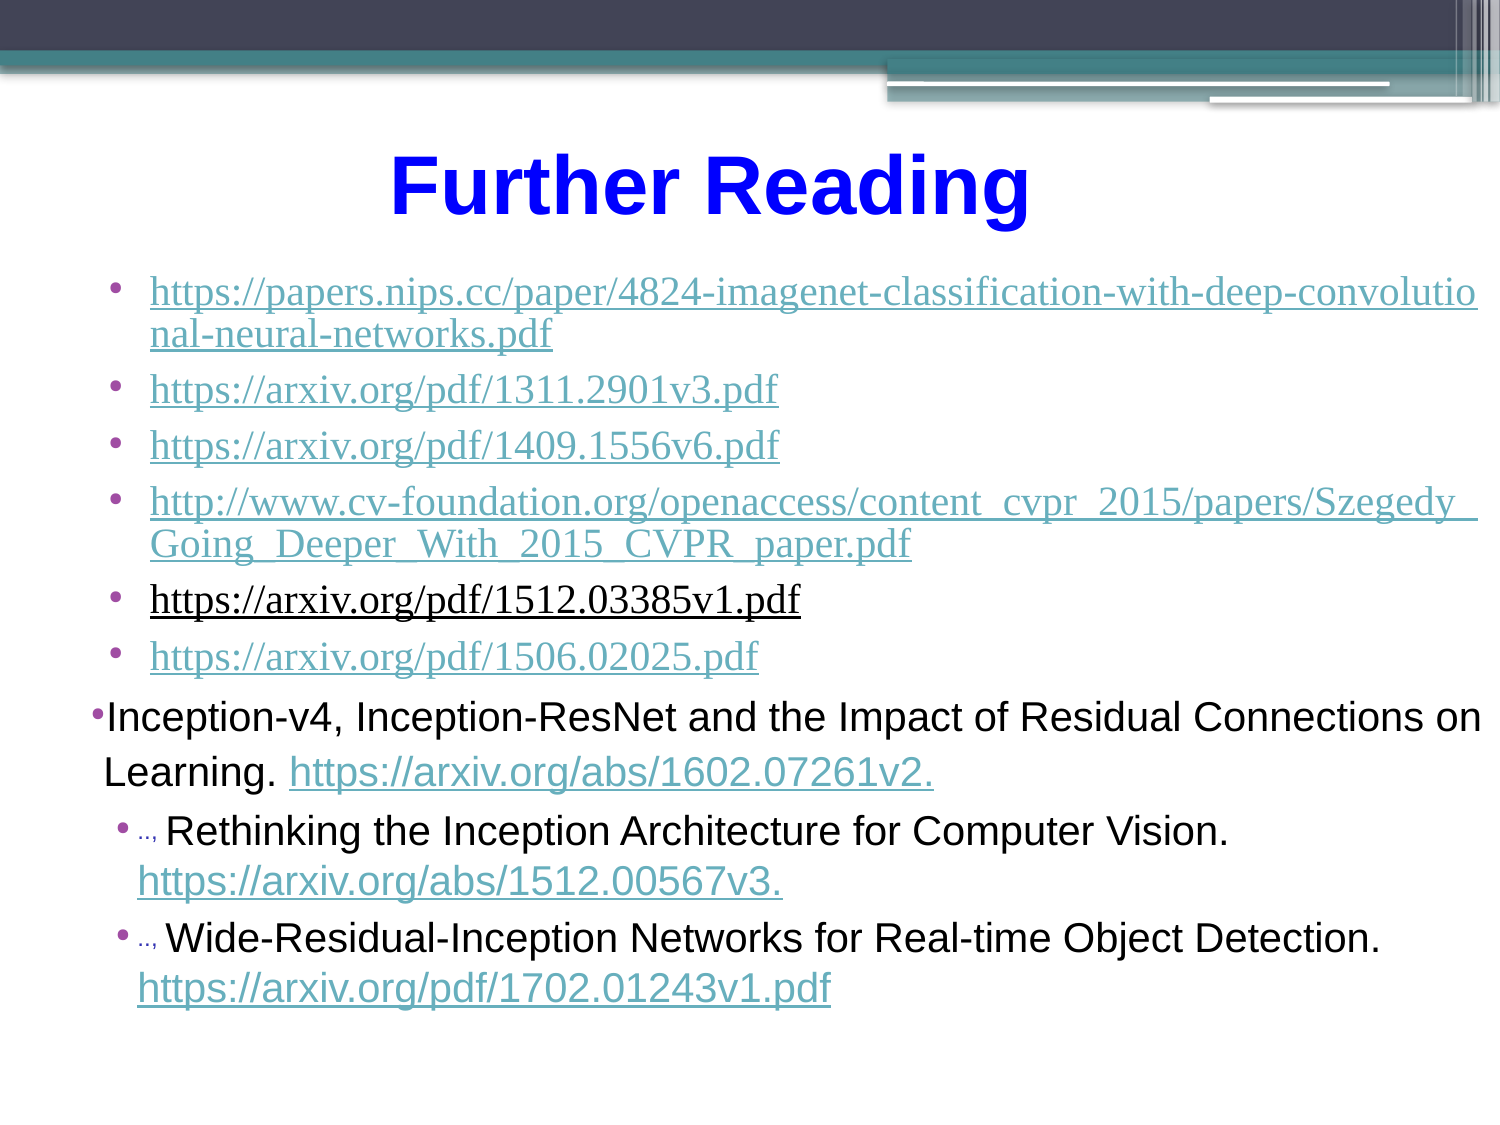

# Further Reading

https://papers.nips.cc/paper/4824-imagenet-classification-with-deep-convolutional-neural-networks.pdf
https://arxiv.org/pdf/1311.2901v3.pdf
https://arxiv.org/pdf/1409.1556v6.pdf
http://www.cv-foundation.org/openaccess/content_cvpr_2015/papers/Szegedy_Going_Deeper_With_2015_CVPR_paper.pdf
https://arxiv.org/pdf/1512.03385v1.pdf
https://arxiv.org/pdf/1506.02025.pdf
Inception-v4, Inception-ResNet and the Impact of Residual Connections on  Learning. https://arxiv.org/abs/1602.07261v2.
.., Rethinking the Inception Architecture for Computer Vision.  https://arxiv.org/abs/1512.00567v3.
.., Wide-Residual-Inception Networks for Real-time Object Detection.  https://arxiv.org/pdf/1702.01243v1.pdf